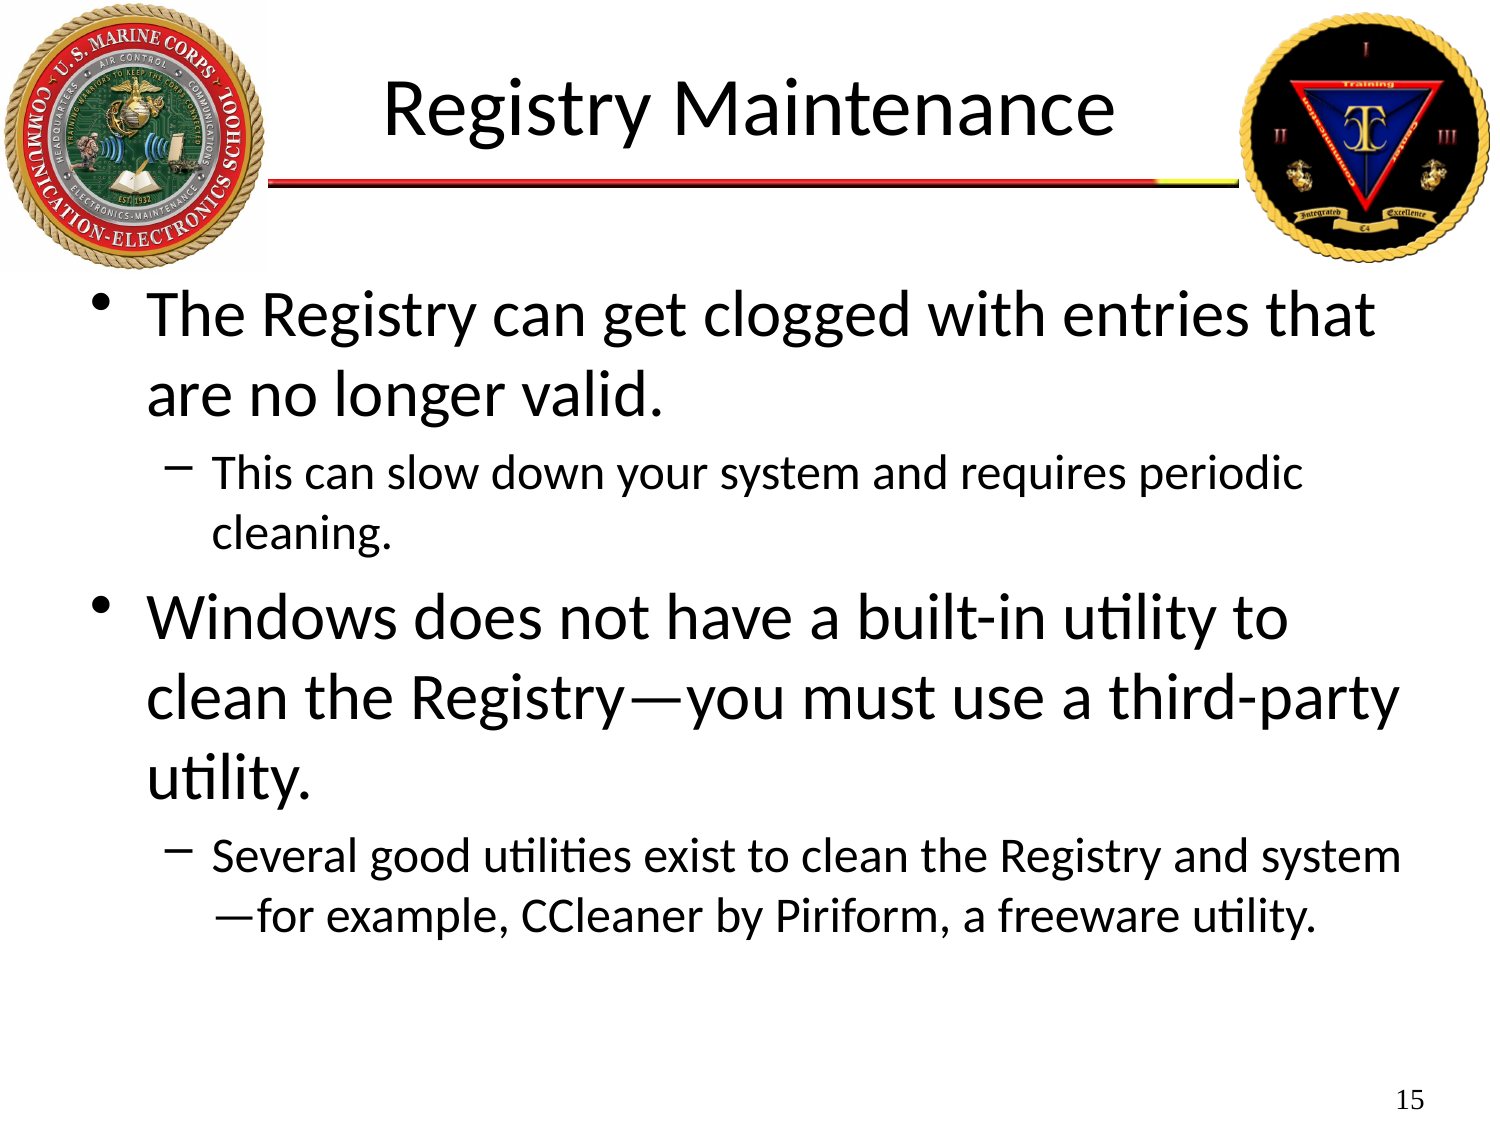

# Registry Maintenance
The Registry can get clogged with entries that are no longer valid.
This can slow down your system and requires periodic cleaning.
Windows does not have a built-in utility to clean the Registry—you must use a third-party utility.
Several good utilities exist to clean the Registry and system—for example, CCleaner by Piriform, a freeware utility.